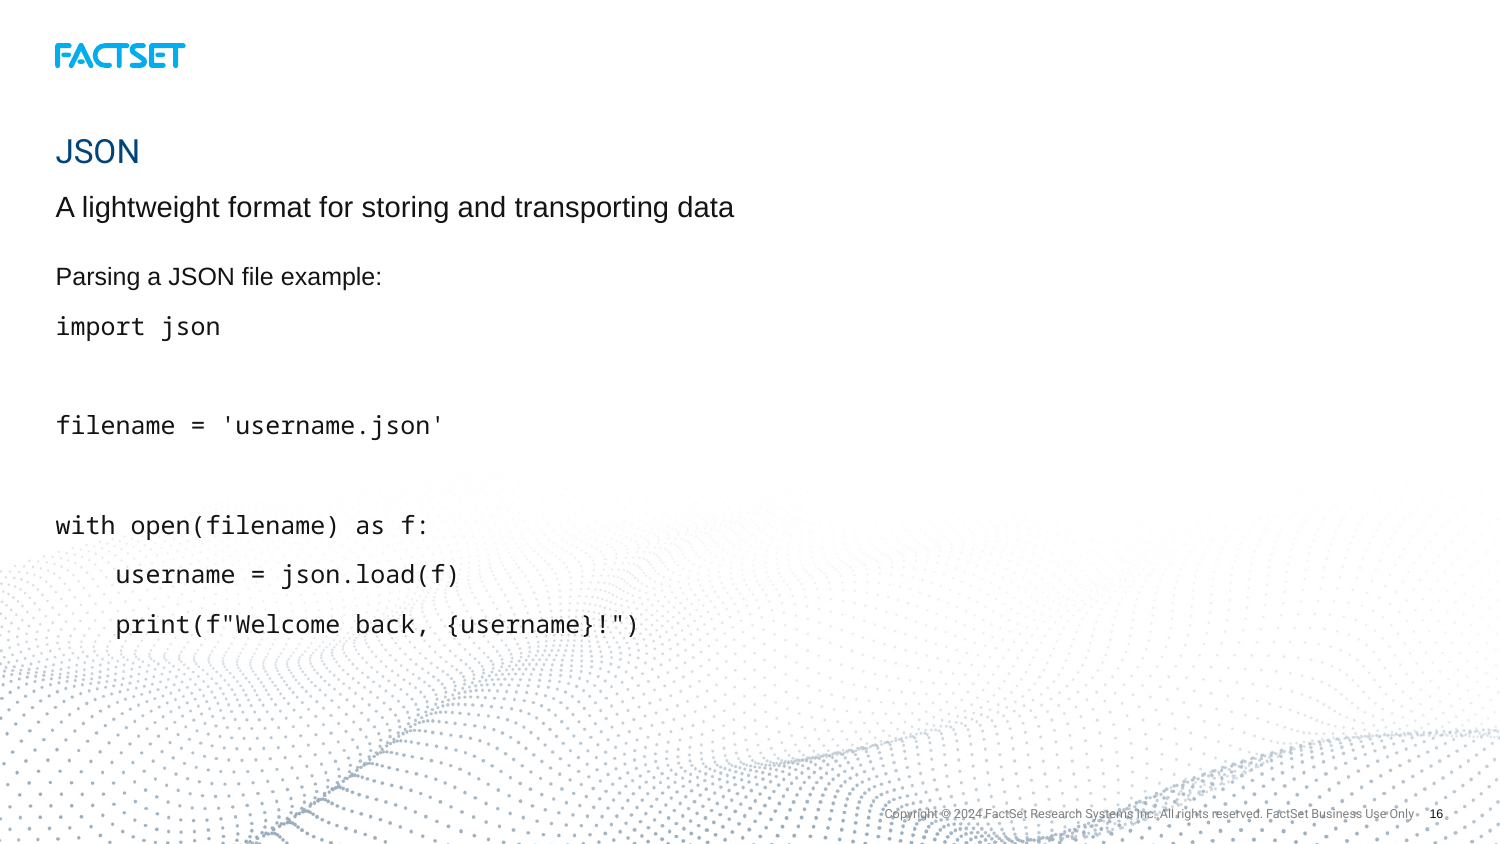

# JSON
A lightweight format for storing and transporting data
Parsing a JSON file example:
import json

filename = 'username.json'

with open(filename) as f:
    username = json.load(f)
    print(f"Welcome back, {username}!")
Copyright © 2024 FactSet Research Systems Inc. All rights reserved. FactSet Business Use Only
16